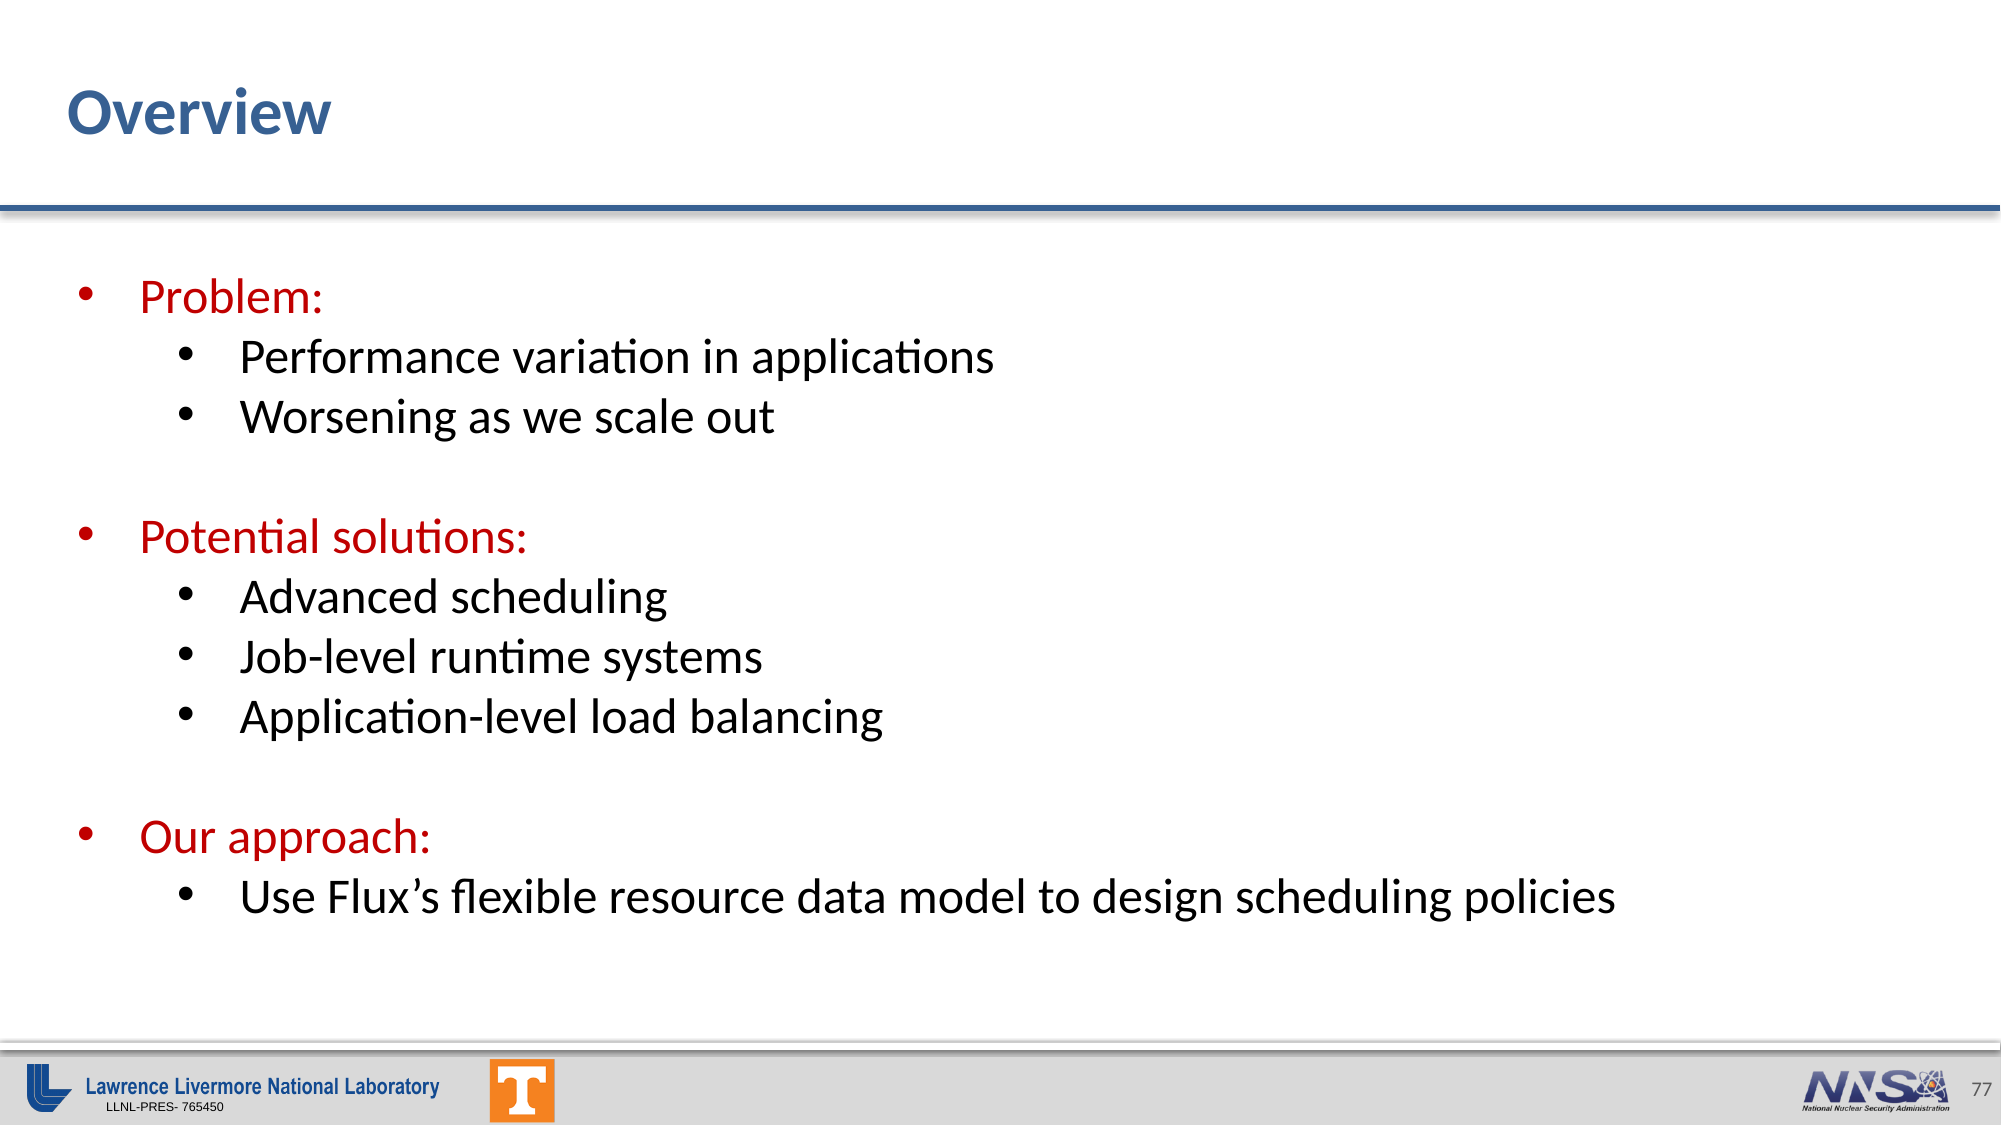

# Overview
Problem:
Performance variation in applications
Worsening as we scale out
Potential solutions:
Advanced scheduling
Job-level runtime systems
Application-level load balancing

Our approach:
Use Flux’s flexible resource data model to design scheduling policies